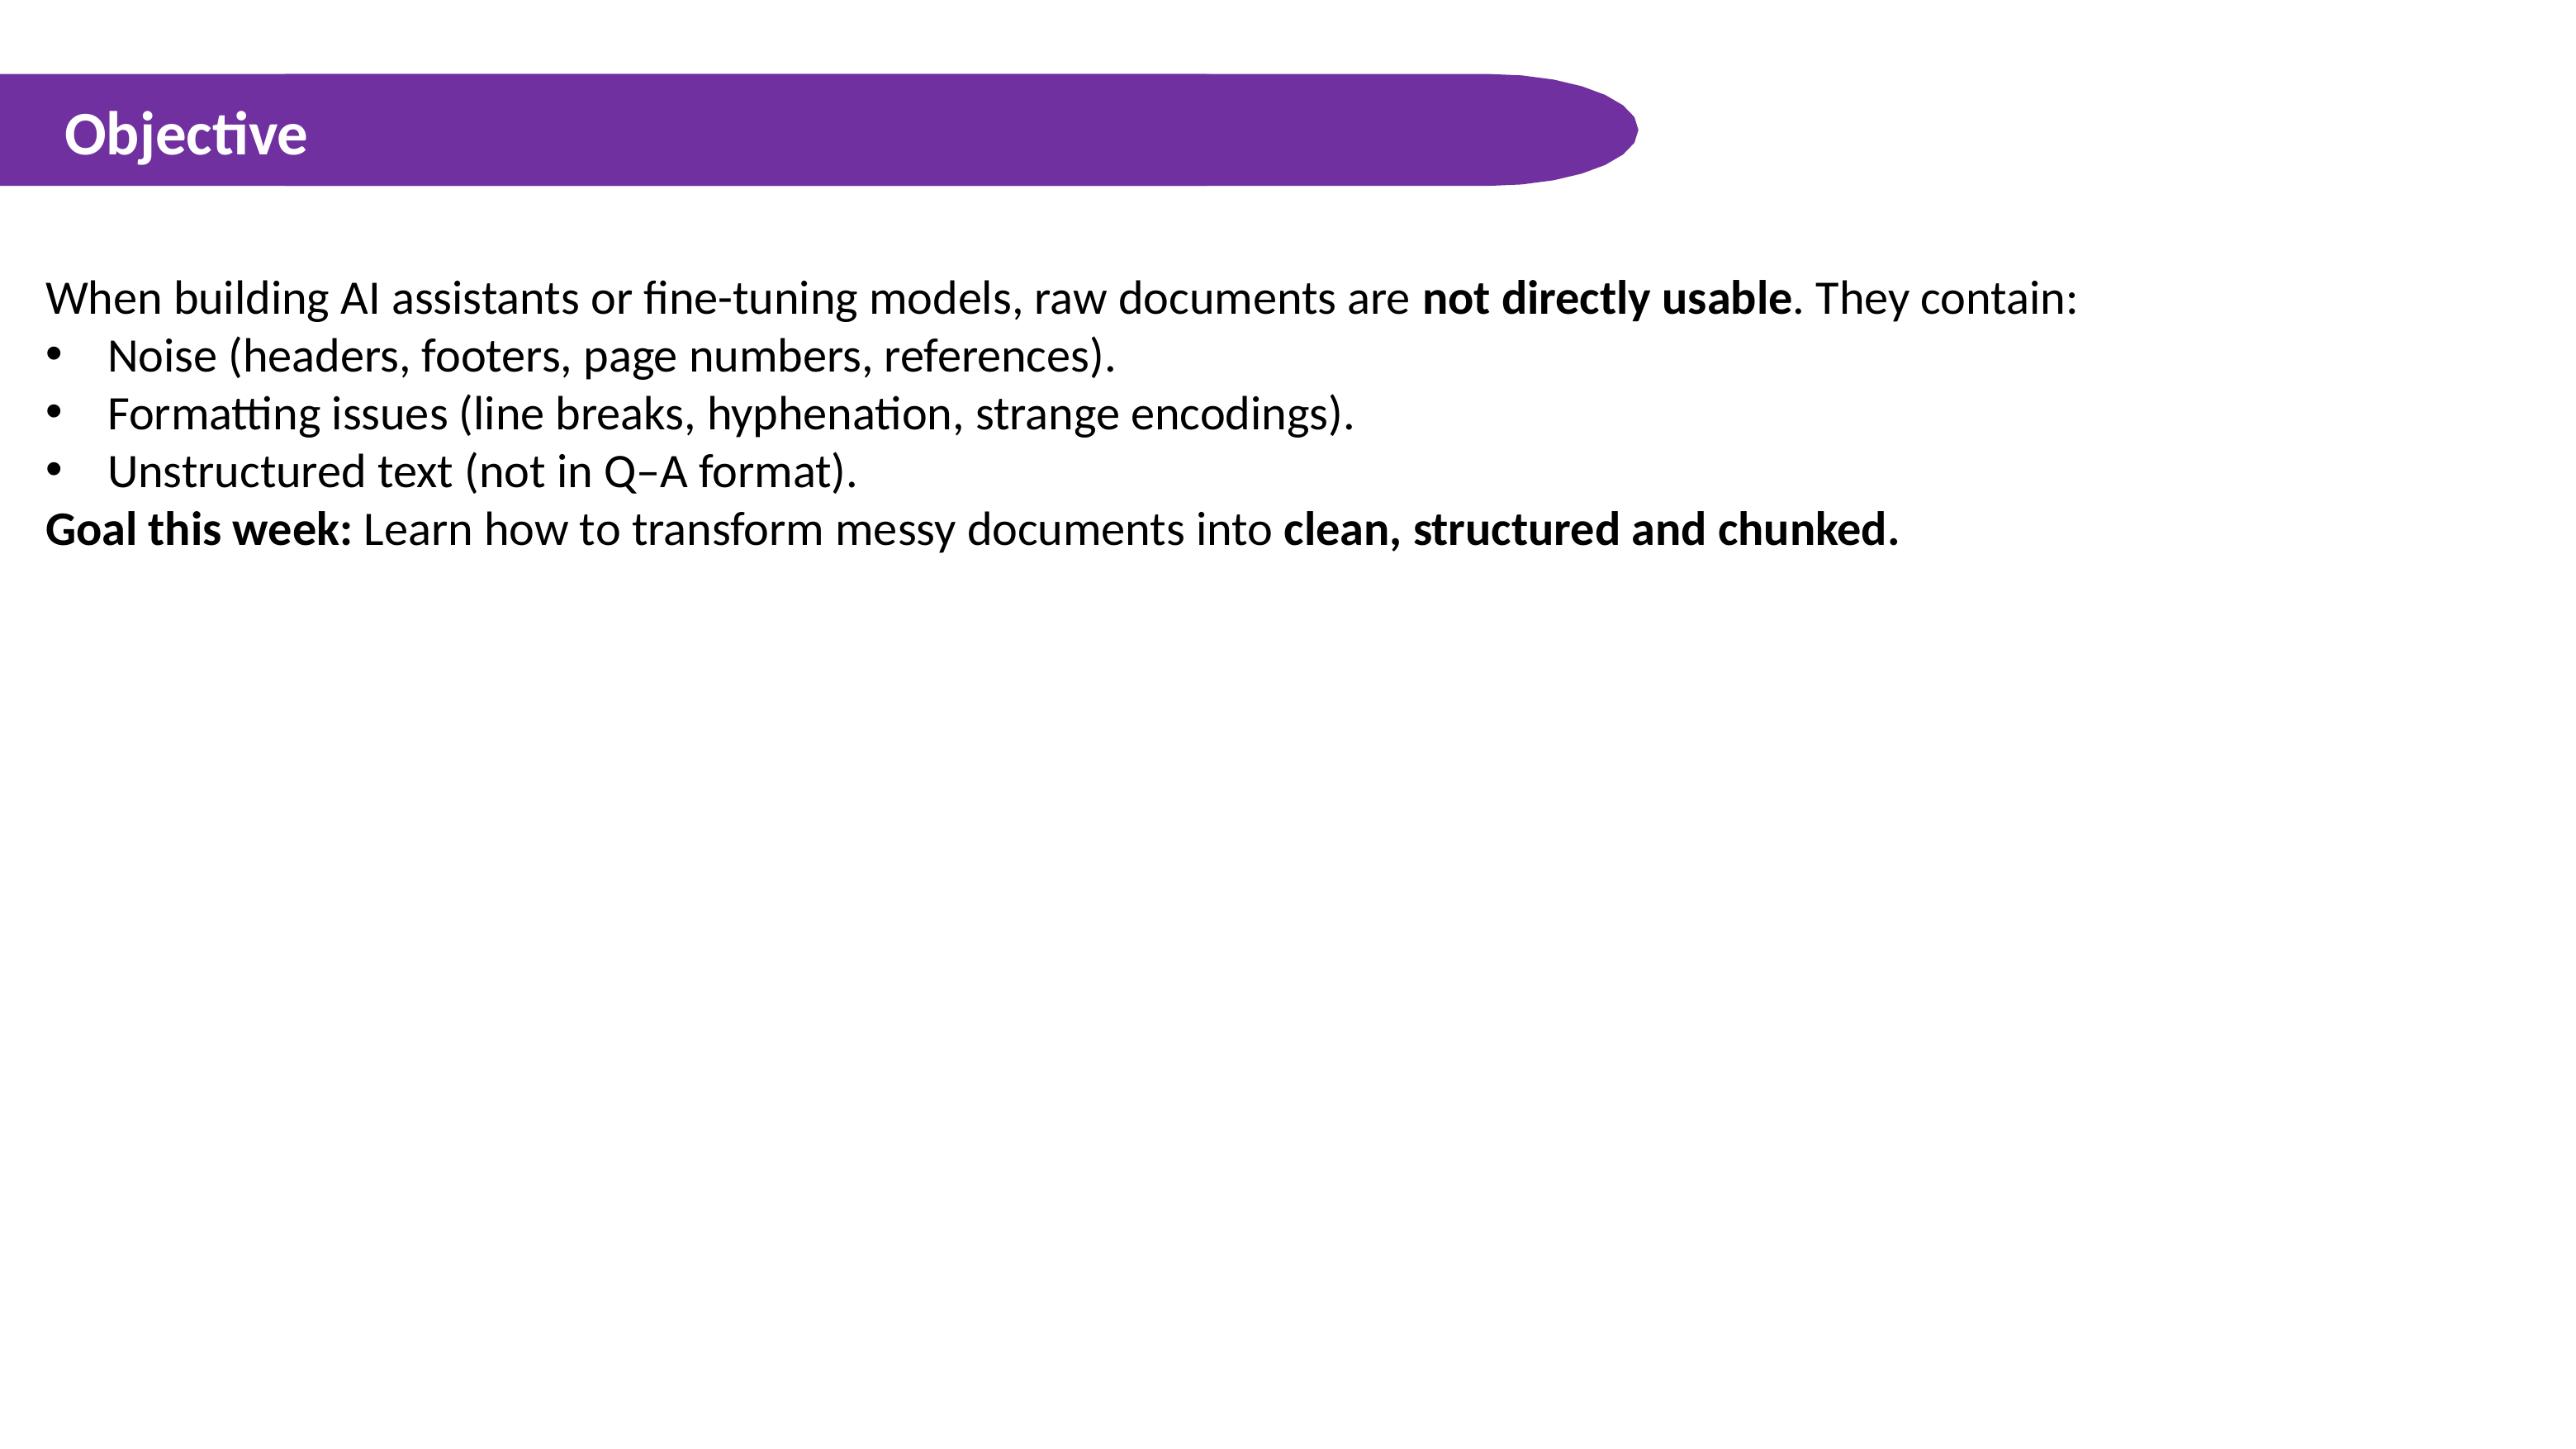

Objective
When building AI assistants or fine-tuning models, raw documents are not directly usable. They contain:
Noise (headers, footers, page numbers, references).
Formatting issues (line breaks, hyphenation, strange encodings).
Unstructured text (not in Q–A format).
Goal this week: Learn how to transform messy documents into clean, structured and chunked.